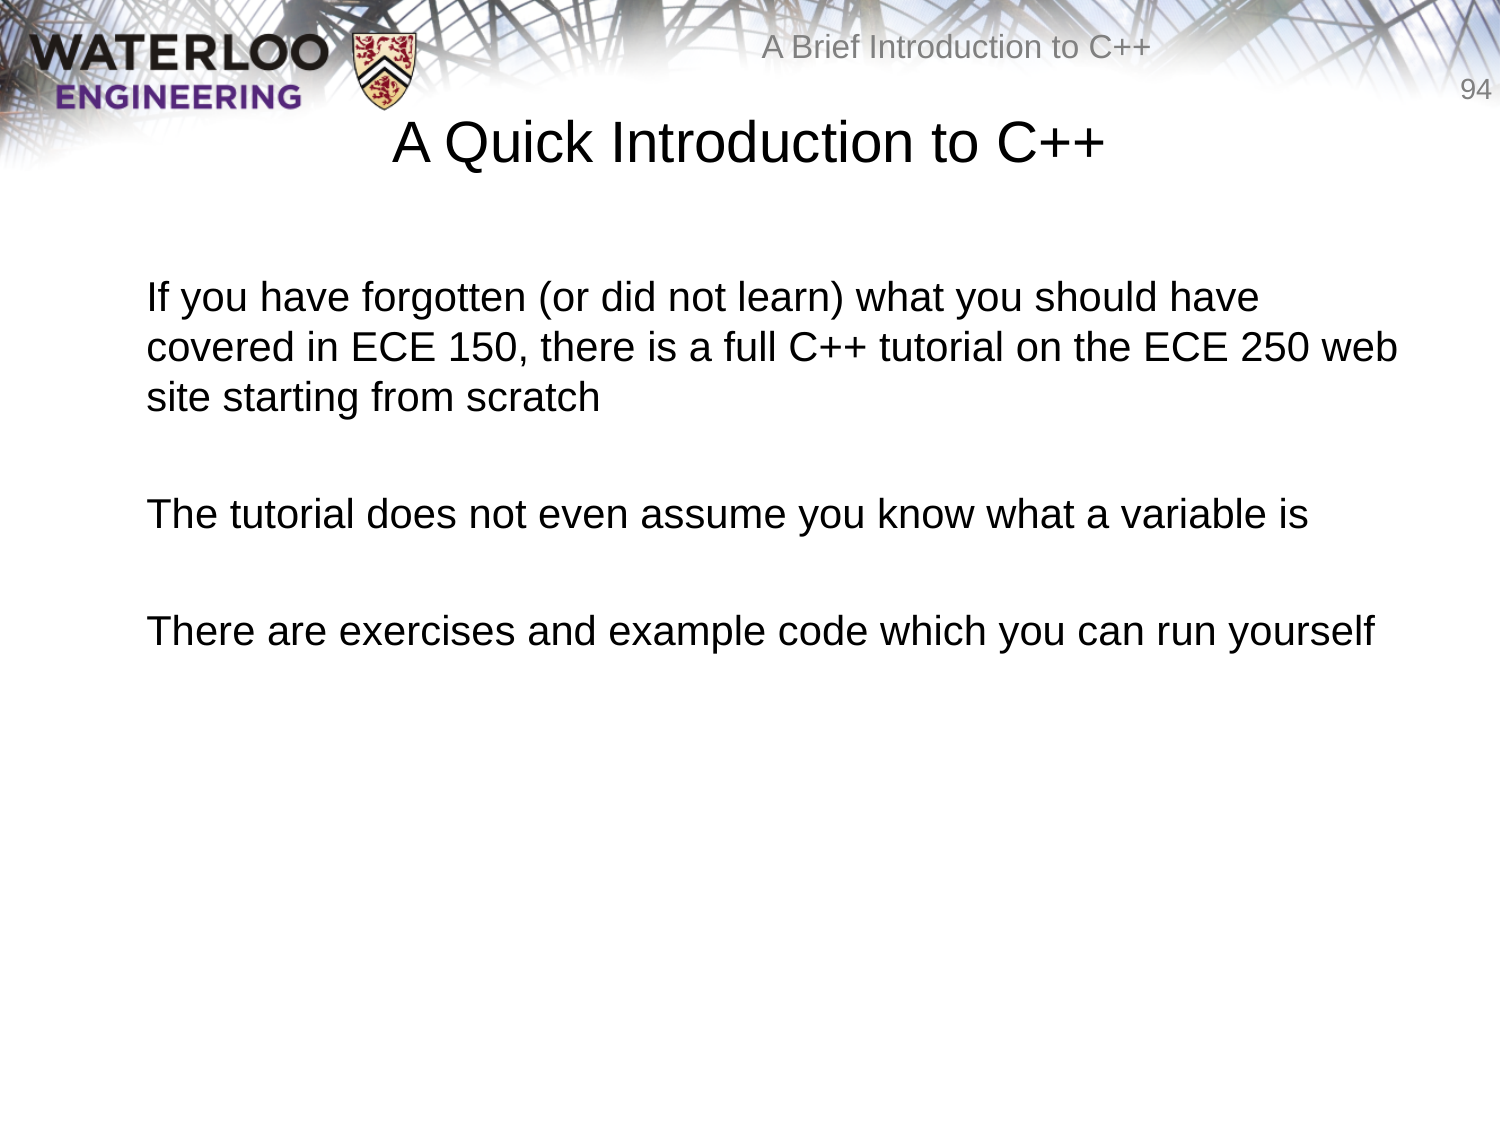

# A Quick Introduction to C++
	If you have forgotten (or did not learn) what you should have covered in ECE 150, there is a full C++ tutorial on the ECE 250 web site starting from scratch

	The tutorial does not even assume you know what a variable is

	There are exercises and example code which you can run yourself